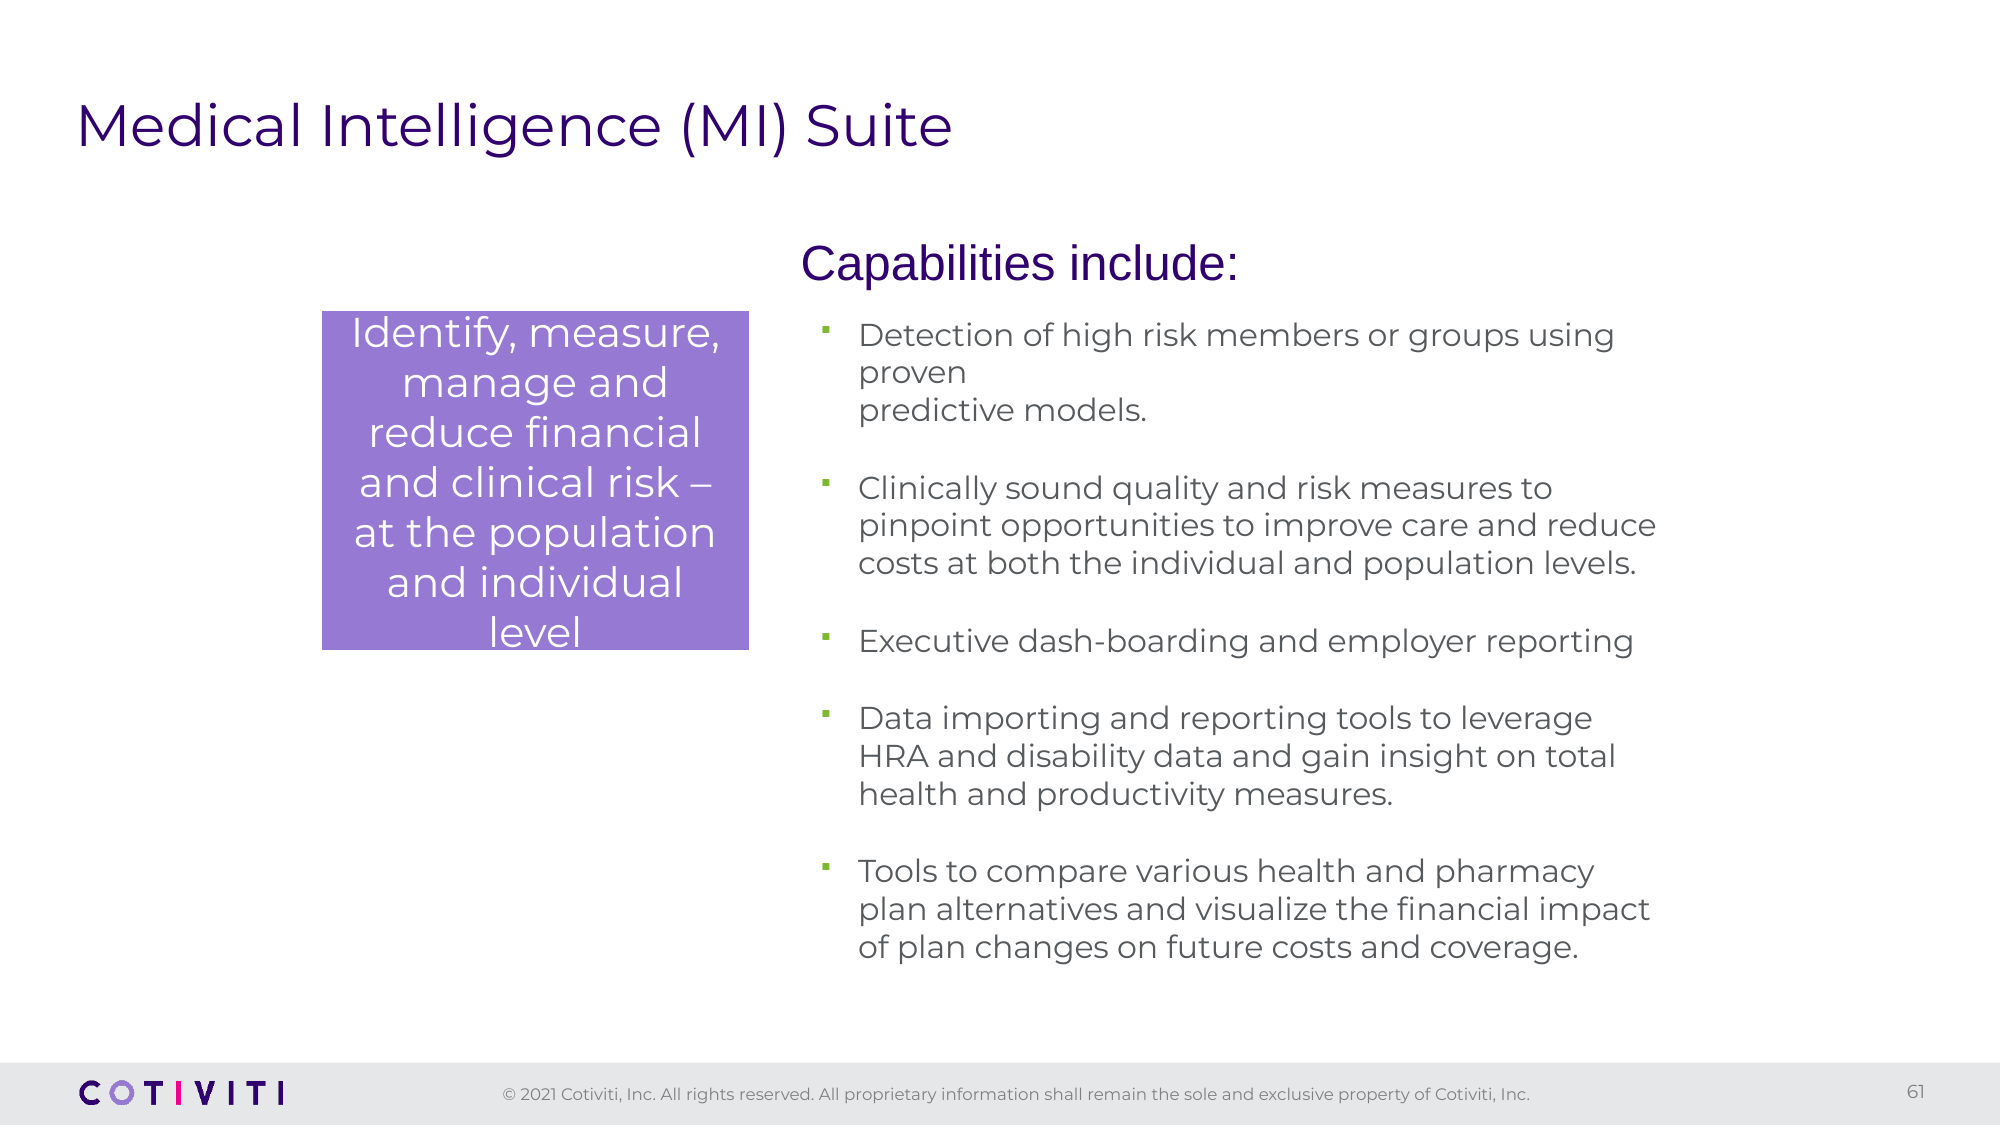

# Medical Intelligence (MI) Suite
Capabilities include:
Detection of high risk members or groups using proven
predictive models.
Clinically sound quality and risk measures to pinpoint opportunities to improve care and reduce costs at both the individual and population levels.
Executive dash-boarding and employer reporting
Data importing and reporting tools to leverage HRA and disability data and gain insight on total health and productivity measures.
Tools to compare various health and pharmacy plan alternatives and visualize the financial impact of plan changes on future costs and coverage.
Identify, measure, manage and reduce financial and clinical risk – at the population and individual level
61